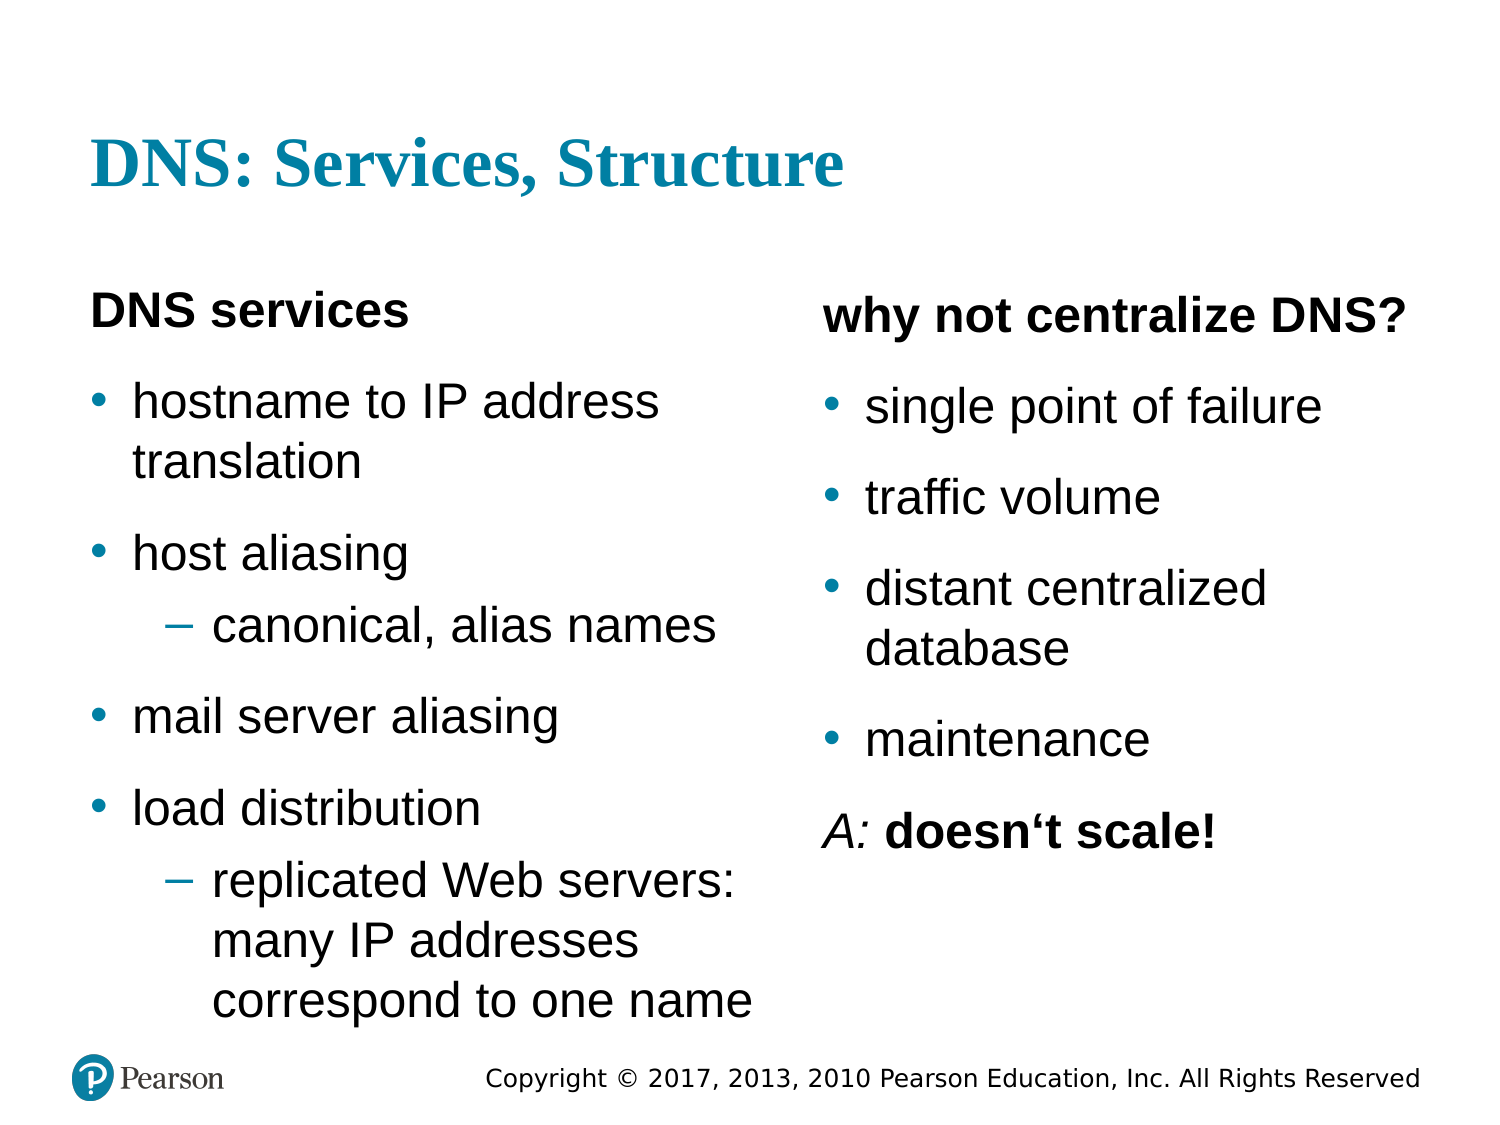

# D N S: Services, Structure
D N S services
hostname to I P address translation
host aliasing
canonical, alias names
mail server aliasing
load distribution
replicated Web servers: many I P addresses correspond to one name
why not centralize D N S?
single point of failure
traffic volume
distant centralized database
maintenance
A: doesn‘t scale!